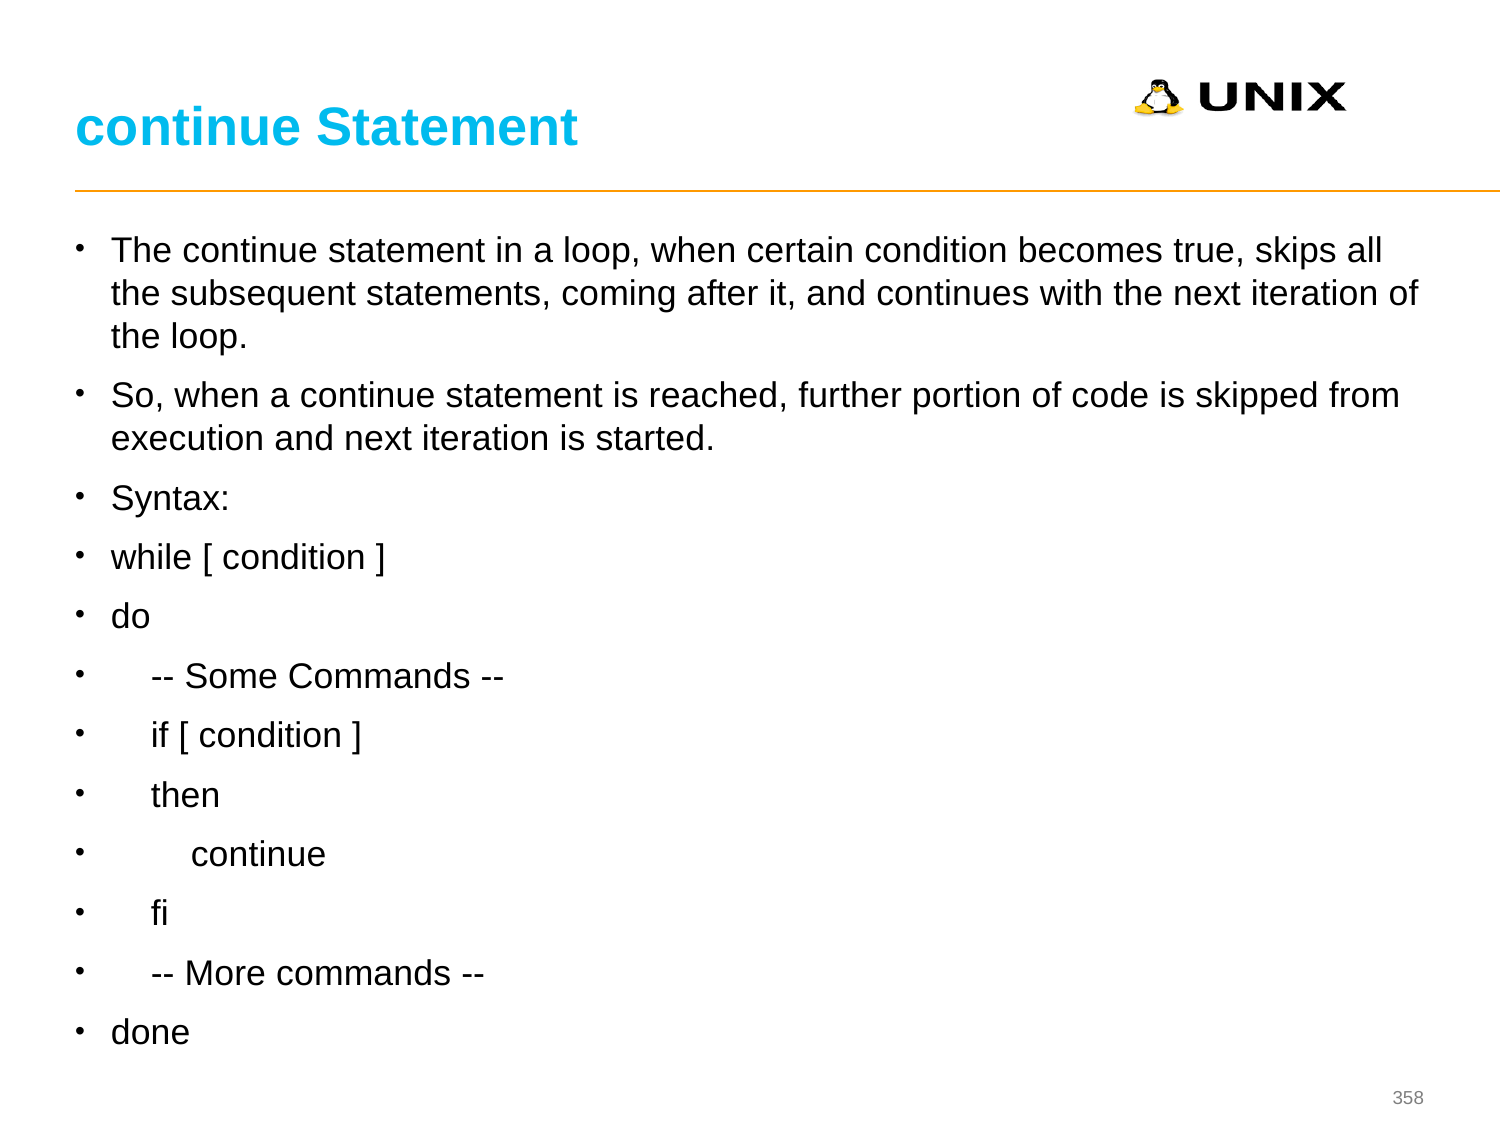

# continue Statement
The continue statement in a loop, when certain condition becomes true, skips all the subsequent statements, coming after it, and continues with the next iteration of the loop.
So, when a continue statement is reached, further portion of code is skipped from execution and next iteration is started.
Syntax:
while [ condition ]
do
    -- Some Commands --
    if [ condition ]
    then
        continue
    fi
    -- More commands --
done